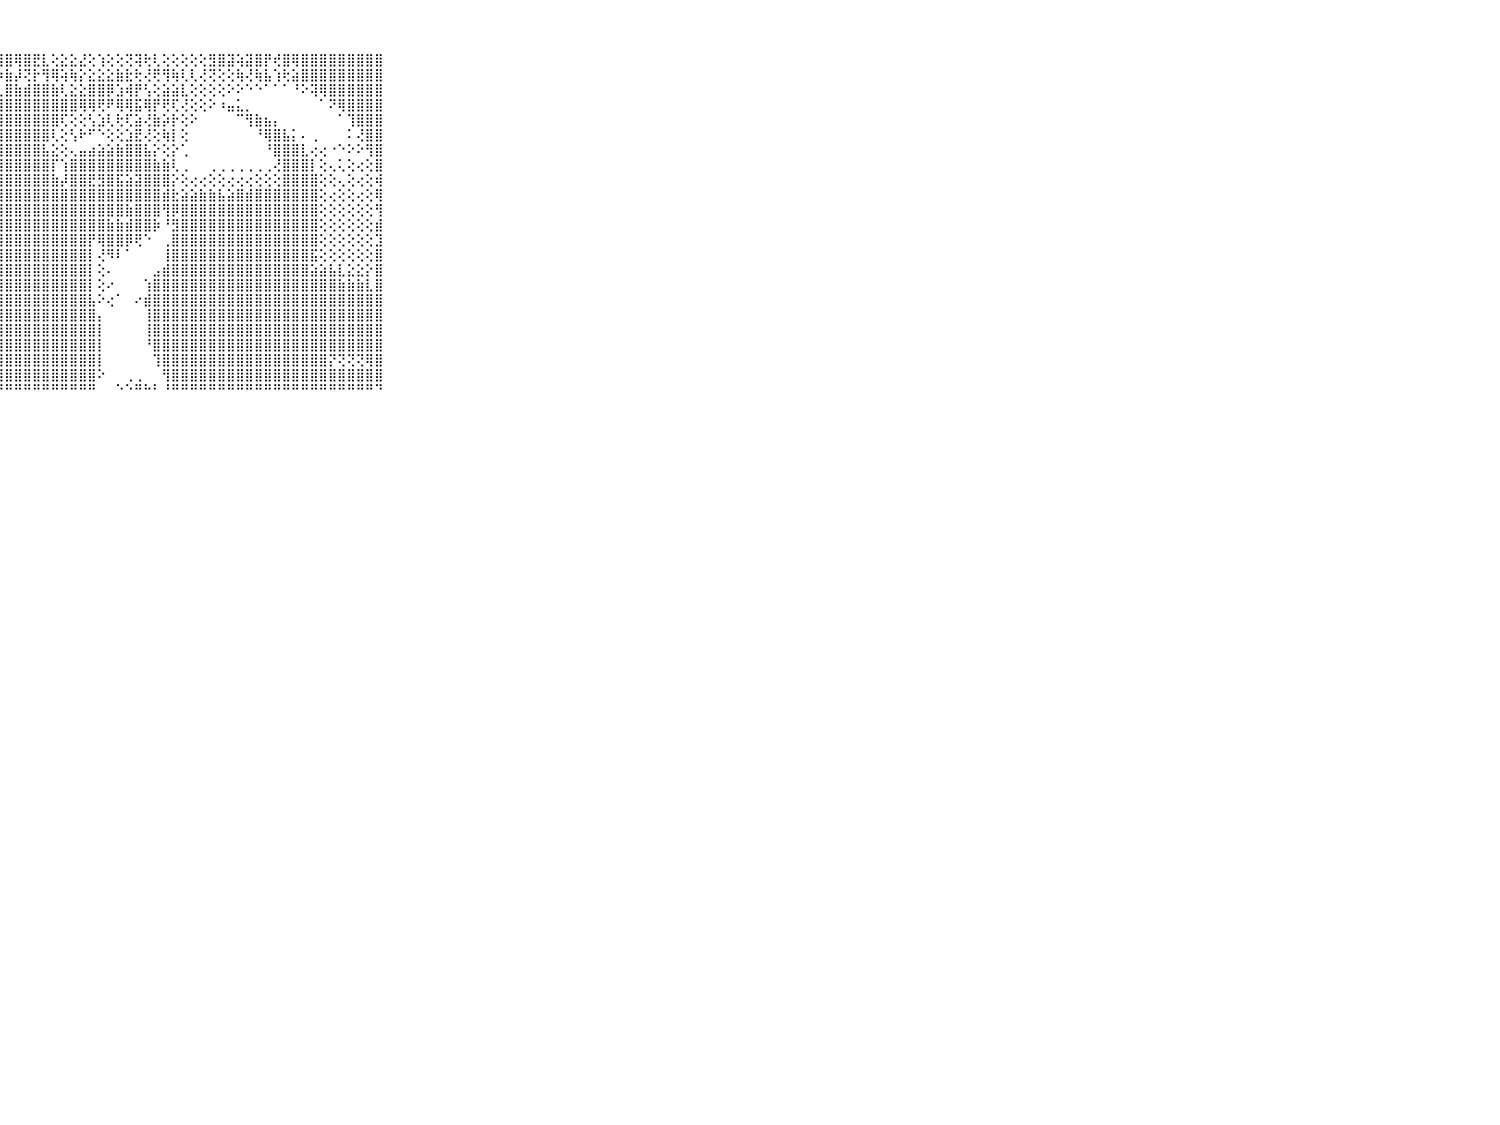

⠀⠀⠀⠀⠀⠀⠀⠀⠀⠀⠀⢸⢿⣿⣿⣿⣿⣿⣿⣿⣿⣿⣿⣿⣿⣿⣿⣿⣿⢿⣿⣟⣇⢕⣕⣕⣜⢕⢱⢕⢕⢝⢽⢗⢇⢕⢕⢕⢕⢕⣻⣿⣽⢵⣽⣿⡟⢞⣿⢿⣿⣿⣿⣿⣿⣿⣿⣿⣿⠀⠀⠀⠀⠀⠀⠀⠀⠀⠀⠀⠀
⠀⠀⠀⠀⠀⠀⠀⠀⠀⠀⠀⢄⢜⢝⢻⣿⣿⣿⣿⣿⣿⣿⣿⣿⣿⣿⣿⡵⣷⡼⢝⡗⢻⢿⢵⢷⡕⣕⣕⣕⣷⣗⢗⢜⢟⢻⢷⢇⢇⢜⢝⢕⢕⢷⢜⢷⣧⢱⢗⣵⣿⣿⣿⣿⣿⣿⣿⣿⣿⠀⠀⠀⠀⠀⠀⠀⠀⠀⠀⠀⠀
⠀⠀⠀⠀⠀⠀⠀⠀⠀⠀⠀⡕⢕⢕⢕⢝⢿⣿⣿⣿⣿⣿⣿⣿⣿⣿⣻⣇⣿⣷⣾⣿⣿⣷⢇⣕⣕⣿⣿⡿⣱⢾⡟⢣⢕⣵⣵⣇⢕⢕⢕⢕⠕⠕⠑⠑⠁⠁⠁⠘⠕⢽⢿⣿⣿⣿⣿⣿⣿⠀⠀⠀⠀⠀⠀⠀⠀⠀⠀⠀⠀
⠀⠀⠀⠀⠀⠀⠀⠀⠀⠀⠀⣿⣷⣕⡕⢕⢕⢝⣿⣿⣿⣿⣿⣿⣿⣿⣿⣿⣿⣿⣿⣿⣿⣿⣿⣿⢿⢿⢟⠟⢿⢿⣯⢿⡟⢟⢏⢜⢕⢕⠕⠰⣤⣅⡀⠀⠀⠀⠀⠀⠀⠀⠁⠝⢿⣿⣿⣿⣿⠀⠀⠀⠀⠀⠀⠀⠀⠀⠀⠀⠀
⠀⠀⠀⠀⠀⠀⠀⠀⠀⠀⠀⢜⢿⣿⣷⣕⢕⢕⢜⢻⣿⣿⣿⣿⣿⣿⣿⣿⣿⣿⣿⣿⣿⣿⢏⢕⢕⢣⣱⢇⢗⢏⣵⢜⣷⡵⡗⢕⠕⠀⠀⠀⠀⠉⢻⣷⣦⡄⠀⠀⠀⠀⠀⠀⠁⢹⣿⣿⣿⠀⠀⠀⠀⠀⠀⠀⠀⠀⠀⠀⠀
⠀⠀⠀⠀⠀⠀⠀⠀⠀⠀⠀⠁⢕⢻⣿⣿⣧⡕⢕⢜⣿⣿⣿⣿⣿⣿⣿⣿⣿⣿⣿⣿⣿⢇⢕⢣⠗⠋⠑⢕⢕⣱⣟⢜⢕⢷⡇⢕⠀⠀⠀⠀⠀⠀⠀⠘⢿⣿⣧⡅⠄⢀⠀⠀⠀⠅⢜⣿⣿⠀⠀⠀⠀⠀⠀⠀⠀⠀⠀⠀⠀
⠀⠀⠀⠀⠀⠀⠀⠀⠀⠀⠀⢕⢕⢕⢹⣿⣿⣷⢕⢕⢜⣿⣿⣿⣿⣿⣿⣿⣿⣿⣿⣿⣧⣕⢕⢄⣤⣴⣵⣵⣷⣿⣿⣧⡕⢕⡕⢁⠀⠀⠀⠀⠀⠀⠀⠀⠘⣿⣿⣿⣇⢔⢔⠐⠑⠕⠕⢻⣿⠀⠀⠀⠀⠀⠀⠀⠀⠀⠀⠀⠀
⠀⠀⠀⠀⠀⠀⠀⠀⠀⠀⠀⢕⢕⢕⢕⢻⣿⣿⣇⢕⢕⢻⣿⣿⣿⣿⣿⣿⣿⣿⣿⣿⣿⡏⢱⣿⣿⣿⣿⣿⣿⣿⣿⣿⣷⣷⢇⢀⠀⠀⢀⢀⢀⢀⢀⢀⢀⢜⣿⣿⣿⡇⢕⢄⢅⢕⢔⢕⣿⠀⠀⠀⠀⠀⠀⠀⠀⠀⠀⠀⠀
⠀⠀⠀⠀⠀⠀⠀⠀⠀⠀⠀⣵⣵⣵⣵⣸⣿⣿⣿⢕⢕⢸⣿⣿⣿⣿⣿⣿⣿⣿⣿⣿⣿⣷⡼⣿⣿⣟⣻⣿⣯⣵⣽⣿⣿⣿⡕⢕⢔⢔⢕⢕⢔⢔⢔⢕⢕⢕⣿⣿⣿⣿⢕⢕⢄⢕⢔⢕⢾⠀⠀⠀⠀⠀⠀⠀⠀⠀⠀⠀⠀
⠀⠀⠀⠀⠀⠀⠀⠀⠀⠀⠀⣿⣿⣿⣿⣿⣿⣿⣿⢕⢕⢜⣿⣿⣿⣿⣿⣿⣿⣿⣿⣿⣿⣿⣿⣿⣿⣿⣿⣿⣿⣿⣿⣿⣿⣾⣗⣵⣵⣷⣷⣧⣵⣿⣾⣿⣿⣿⣿⣿⣿⣿⢕⢔⢕⢕⢔⢕⢿⠀⠀⠀⠀⠀⠀⠀⠀⠀⠀⠀⠀
⠀⠀⠀⠀⠀⠀⠀⠀⠀⠀⠀⣿⣿⣿⣿⣿⣿⣿⣿⢕⢕⢕⣿⣿⣿⣿⣿⣿⣿⣿⣿⣿⣿⣿⣿⣿⣿⣿⣿⣿⣿⣷⣿⣿⣿⢻⡿⣿⣿⣿⣿⣿⣿⣿⣿⣿⣿⣿⣿⣿⣿⣿⢕⢕⢕⢕⢕⢕⢻⠀⠀⠀⠀⠀⠀⠀⠀⠀⠀⠀⠀
⠀⠀⠀⠀⠀⠀⠀⠀⠀⠀⠀⣿⣿⣿⣿⣿⣿⣿⣿⢇⢕⢕⣿⣿⣿⣿⣿⣿⣿⣿⣿⣿⣿⣿⣿⣿⣿⣿⣿⣷⣷⣾⣿⣿⡷⠘⣻⣿⣿⣿⣿⣿⣿⣿⣿⣿⣿⣿⣿⣿⣿⣿⢕⢕⢕⢕⢕⢕⣾⠀⠀⠀⠀⠀⠀⠀⠀⠀⠀⠀⠀
⠀⠀⠀⠀⠀⠀⠀⠀⠀⠀⠀⣿⣿⣿⣿⣿⣿⣿⣿⢕⢕⢱⣿⣿⣿⣿⣿⣿⣿⣿⣿⣿⣿⣿⣿⣿⣿⡟⢿⣿⣿⡿⢟⠑⠀⢀⣿⣿⣿⣿⣿⣿⣿⣿⣿⣿⣿⣿⣿⣿⣿⣿⢕⢕⢕⢕⢕⢕⣹⠀⠀⠀⠀⠀⠀⠀⠀⠀⠀⠀⠀
⠀⠀⠀⠀⠀⠀⠀⠀⠀⠀⠀⣿⣿⣿⣿⣿⣿⣿⣿⡇⢕⢜⣿⣿⣿⣿⣿⣿⣿⣿⣿⣿⣿⣿⣿⣿⣿⡇⢜⠻⠇⠁⠀⠀⠀⢸⣿⣿⣿⣿⣿⣿⣿⣿⣿⣿⣿⣿⣿⣿⣿⣯⢕⢕⢕⢕⢕⢕⣿⠀⠀⠀⠀⠀⠀⠀⠀⠀⠀⠀⠀
⠀⠀⠀⠀⠀⠀⠀⠀⠀⠀⠀⣿⣿⣿⣿⣿⣿⣿⡟⢇⢕⢜⣿⣿⣿⣿⣿⣿⣿⣿⣿⣿⣿⣿⣿⣿⣿⡇⢕⠄⠀⠀⠀⠀⣠⣾⣿⣿⣿⣿⣿⣿⣿⣿⣿⣿⣿⣿⣿⣿⣿⣵⣵⣧⣇⣕⣕⡕⣿⠀⠀⠀⠀⠀⠀⠀⠀⠀⠀⠀⠀
⠀⠀⠀⠀⠀⠀⠀⠀⠀⠀⠀⣿⣿⣿⣿⣿⣿⣿⢇⢕⢕⢸⣿⣿⣿⣿⣿⣿⣿⣿⣿⣿⣿⣿⣿⣿⣿⡇⢕⠔⠀⠀⠀⢱⣿⣿⣿⣿⣿⣿⣿⣿⣿⣿⣿⣿⣿⣿⣿⣿⣿⣿⣿⣿⣷⣷⣷⣇⣿⠀⠀⠀⠀⠀⠀⠀⠀⠀⠀⠀⠀
⠀⠀⠀⠀⠀⠀⠀⠀⠀⠀⠀⣿⣿⣿⣿⣿⣿⣿⢇⢕⢕⢸⣿⣿⣿⣿⣿⣿⣿⣿⣿⣿⣿⣿⣿⣿⣿⣧⠕⢔⠁⠀⠔⣾⣿⣿⣿⣿⣿⣿⣿⣿⣿⣿⣿⣿⣿⣿⣿⣿⣿⣿⣿⣿⣿⣿⣿⣿⣿⠀⠀⠀⠀⠀⠀⠀⠀⠀⠀⠀⠀
⠀⠀⠀⠀⠀⠀⠀⠀⠀⠀⠀⣿⣿⣿⣿⣿⣿⣿⢕⢕⢕⢸⣿⣿⣿⣿⣿⣿⣿⣿⣿⣿⣿⣿⣿⣿⣿⣿⡄⠀⠀⠀⠀⢸⣿⣿⣿⣿⣿⣿⣿⣿⣿⣿⣿⣿⣿⣿⣿⣿⣿⣿⣿⣿⣿⣿⣿⣿⣿⠀⠀⠀⠀⠀⠀⠀⠀⠀⠀⠀⠀
⠀⠀⠀⠀⠀⠀⠀⠀⠀⠀⠀⣿⣿⣿⣿⣿⣿⣿⢕⢕⢅⢸⣿⣿⣿⣿⣿⣿⣿⣿⣿⣿⣿⣿⣿⣿⣿⣿⡇⠀⠀⠀⠀⢸⣿⣿⣿⣿⣿⣿⣿⣿⣿⣿⣿⣿⣿⣿⣿⣿⣿⣿⣿⣿⣿⣿⣿⣿⣿⠀⠀⠀⠀⠀⠀⠀⠀⠀⠀⠀⠀
⠀⠀⠀⠀⠀⠀⠀⠀⠀⠀⠀⣿⣿⣿⣿⣿⣿⣿⢕⢕⢕⢸⣿⣿⣿⣿⣿⣿⣿⣿⣿⣿⣿⣿⣿⣿⣿⣿⡇⠀⠀⠀⠀⠘⣿⣿⣿⣿⣿⣿⣿⣿⣿⣿⣿⣿⣿⣿⣿⣿⣿⣿⣿⣿⣿⣿⣿⣿⣿⠀⠀⠀⠀⠀⠀⠀⠀⠀⠀⠀⠀
⠀⠀⠀⠀⠀⠀⠀⠀⠀⠀⠀⣿⣿⣿⣿⣿⣿⣿⢇⢕⢕⢸⣿⣿⣿⣿⣿⣿⣿⣿⣿⣿⣿⣿⣿⣿⣿⣿⡇⠀⠀⠀⠀⠀⢹⣿⣿⣿⣿⣿⣿⣿⣿⣿⣿⣿⣿⣿⣿⣿⣿⣿⣿⡝⢝⢝⢝⢿⣿⠀⠀⠀⠀⠀⠀⠀⠀⠀⠀⠀⠀
⠀⠀⠀⠀⠀⠀⠀⠀⠀⠀⠀⣿⣿⣿⣿⣿⣿⣿⢇⢕⢕⢸⣿⣿⣿⣿⣿⣿⣿⣿⣿⣿⣿⣿⣿⣿⣿⣿⠕⠀⠀⢀⢀⠀⠀⢻⣿⣿⣿⣿⣿⣿⣿⣿⣿⣿⣿⣿⣿⣿⣿⣿⣿⣿⣿⣿⣿⣿⣿⠀⠀⠀⠀⠀⠀⠀⠀⠀⠀⠀⠀
⠀⠀⠀⠀⠀⠀⠀⠀⠀⠀⠀⠛⠛⠛⠛⠛⠛⠛⠑⠑⠑⠘⠛⠛⠛⠛⠛⠛⠛⠛⠛⠛⠛⠛⠛⠛⠛⠛⠀⠀⠑⠑⠛⠓⠃⠘⠛⠛⠛⠛⠛⠛⠛⠛⠛⠛⠛⠛⠛⠛⠛⠛⠛⠛⠛⠛⠛⠛⠙⠀⠀⠀⠀⠀⠀⠀⠀⠀⠀⠀⠀